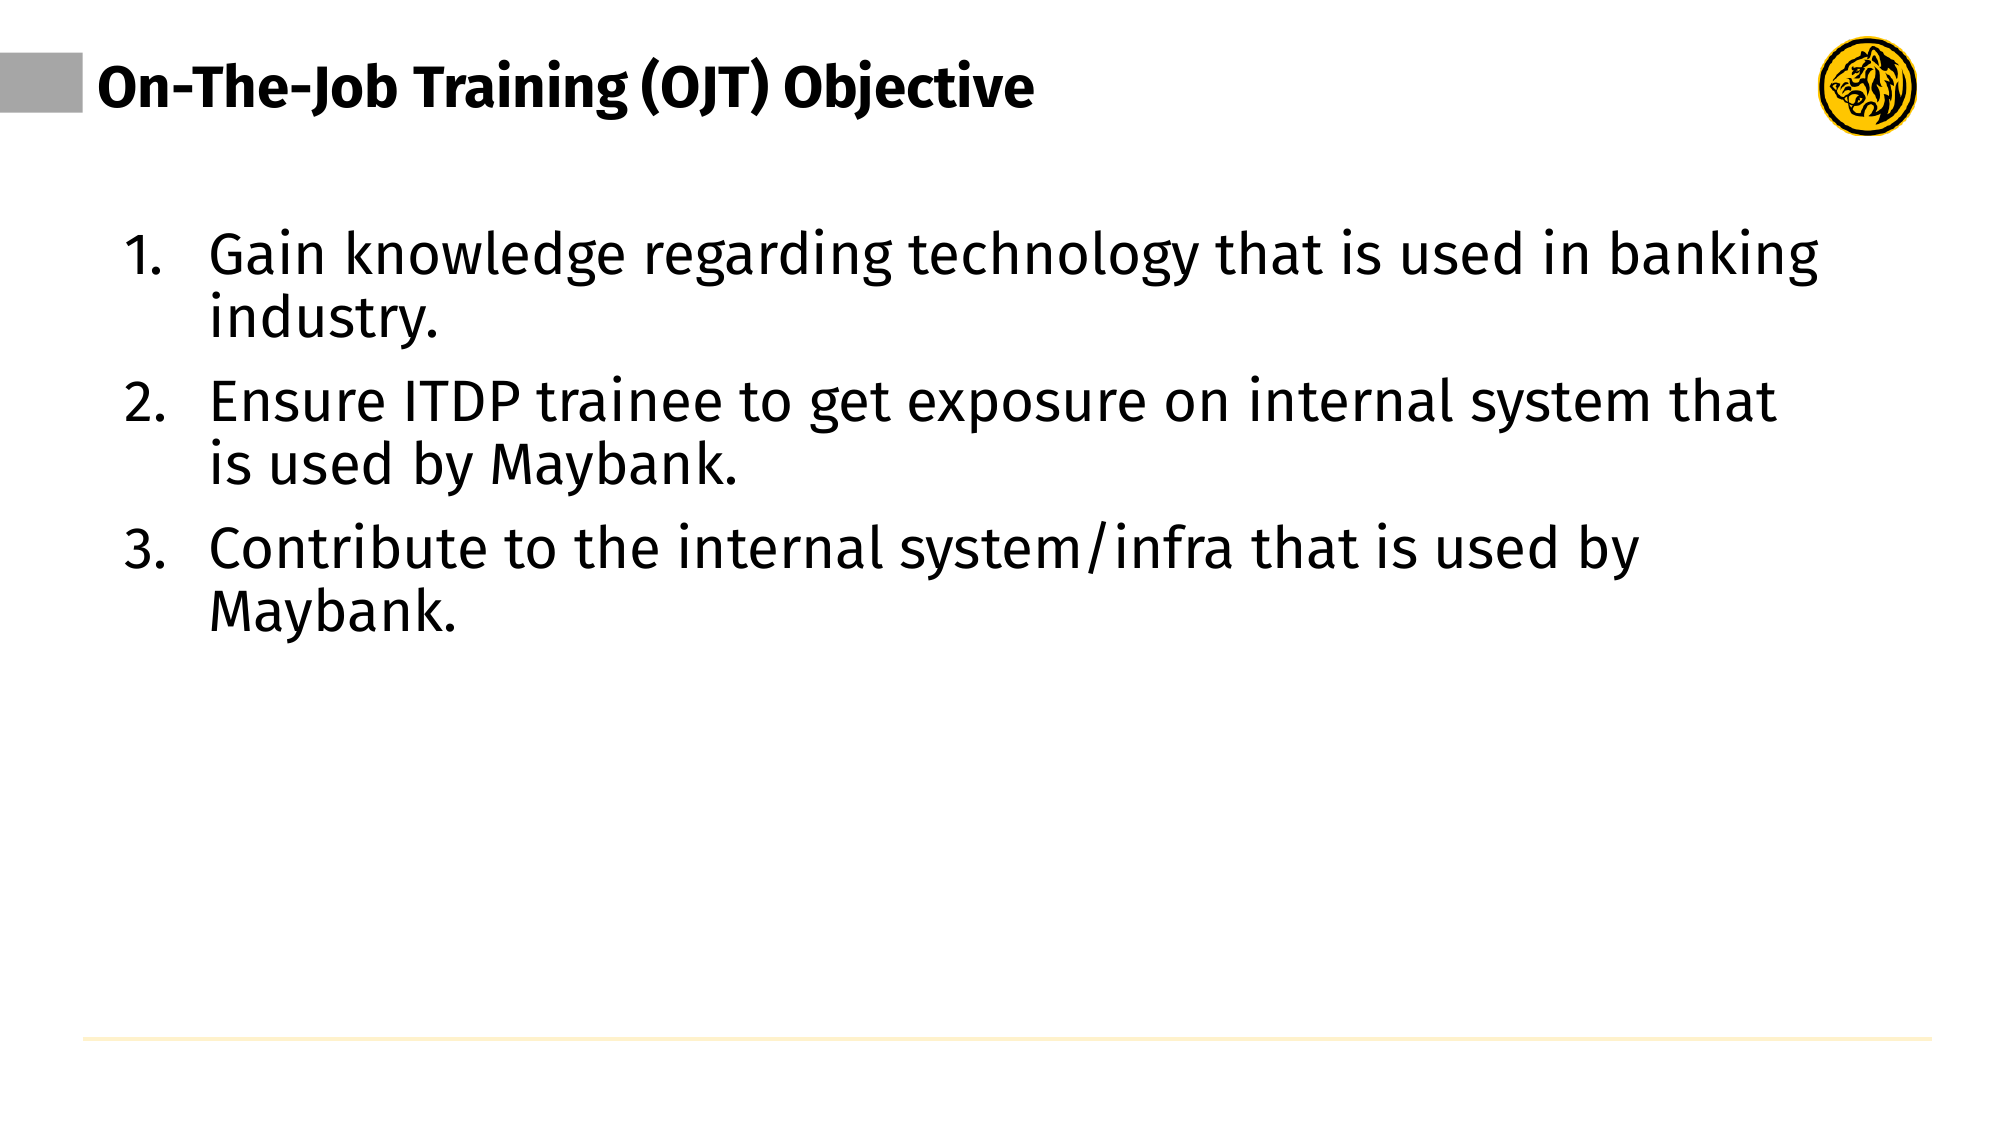

# On-The-Job Training (OJT) Objective
Gain knowledge regarding technology that is used in banking industry.
Ensure ITDP trainee to get exposure on internal system that is used by Maybank.
Contribute to the internal system/infra that is used by Maybank.